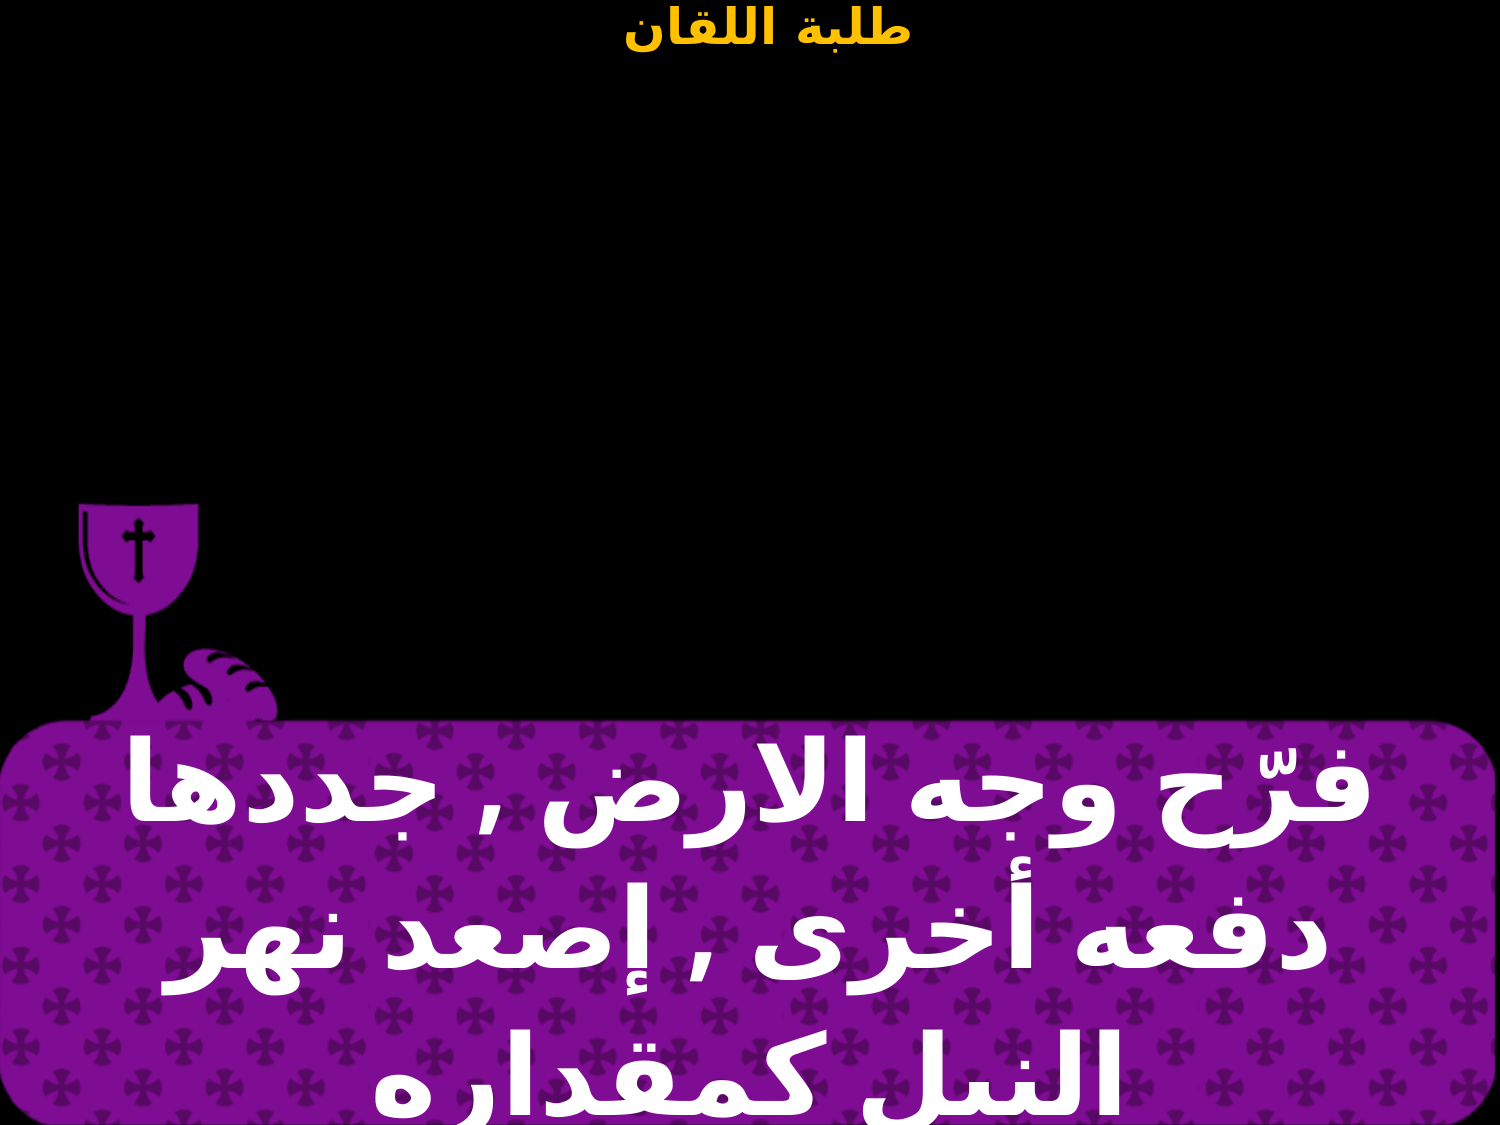

| فرّح وجه الارض , جددها دفعه أخرى , إصعد نهر النيل كمقداره |
| --- |